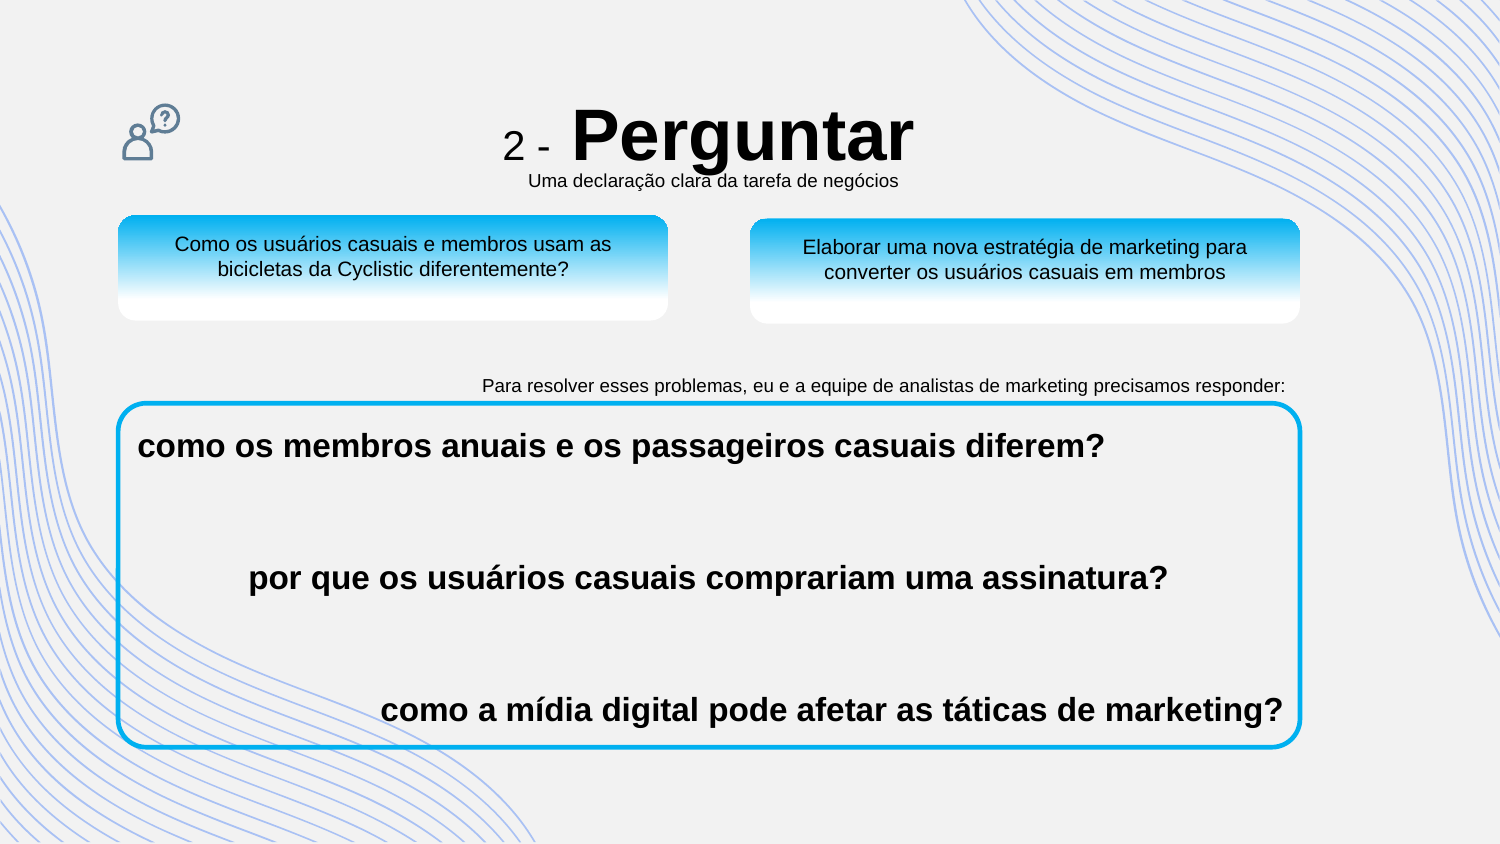

# 2 - Perguntar

Uma declaração clara da tarefa de negócios

Como os usuários casuais e membros usam as bicicletas da Cyclistic diferentemente?
Elaborar uma nova estratégia de marketing para converter os usuários casuais em membros

Para resolver esses problemas, eu e a equipe de analistas de marketing precisamos responder:

como os membros anuais e os passageiros casuais diferem?
por que os usuários casuais comprariam uma assinatura?
como a mídia digital pode afetar as táticas de marketing?